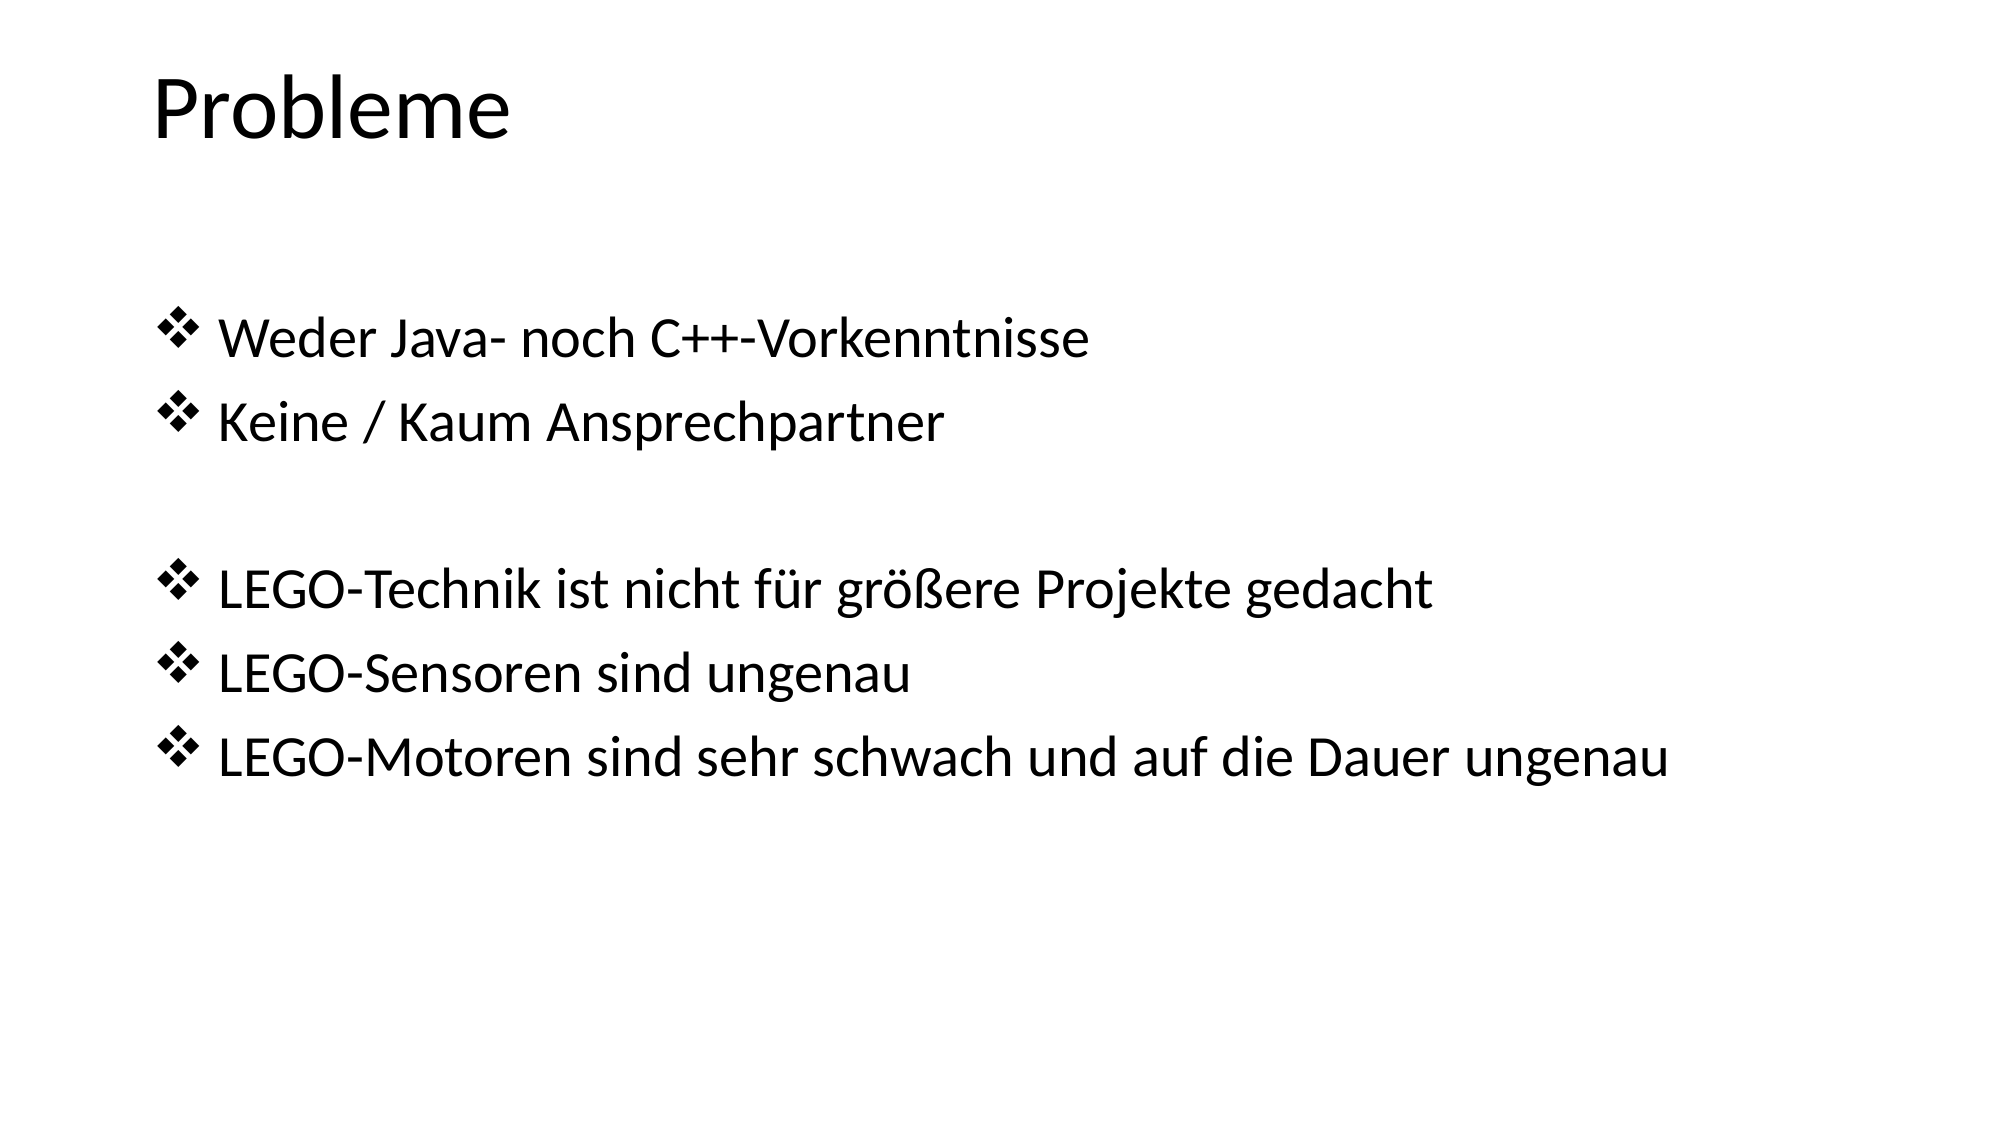

# Probleme
 Weder Java- noch C++-Vorkenntnisse
 Keine / Kaum Ansprechpartner

 LEGO-Technik ist nicht für größere Projekte gedacht
 LEGO-Sensoren sind ungenau
 LEGO-Motoren sind sehr schwach und auf die Dauer ungenau